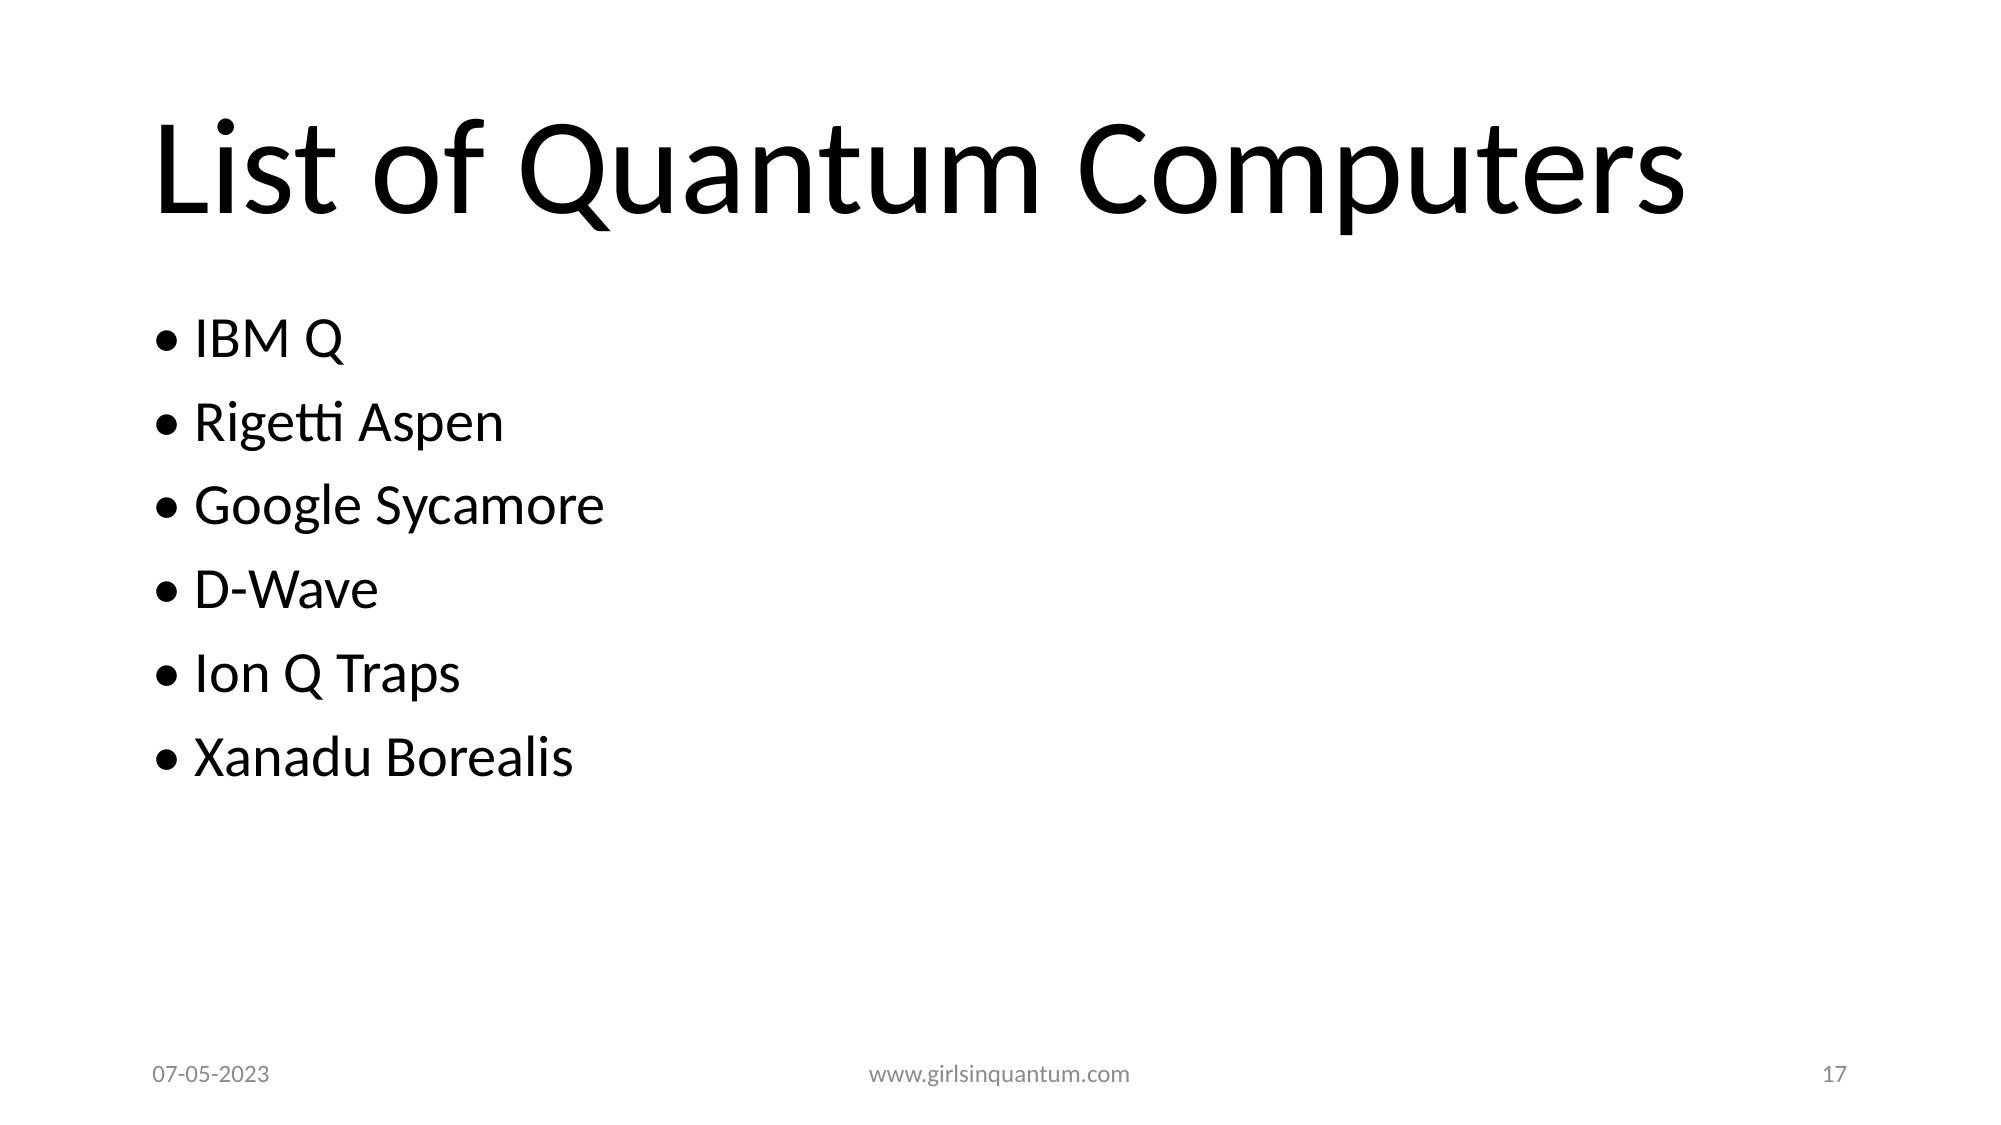

# List of Quantum Computers
• IBM Q
• Rigetti Aspen
• Google Sycamore
• D-Wave
• Ion Q Traps
• Xanadu Borealis
07-05-2023
www.girlsinquantum.com
17